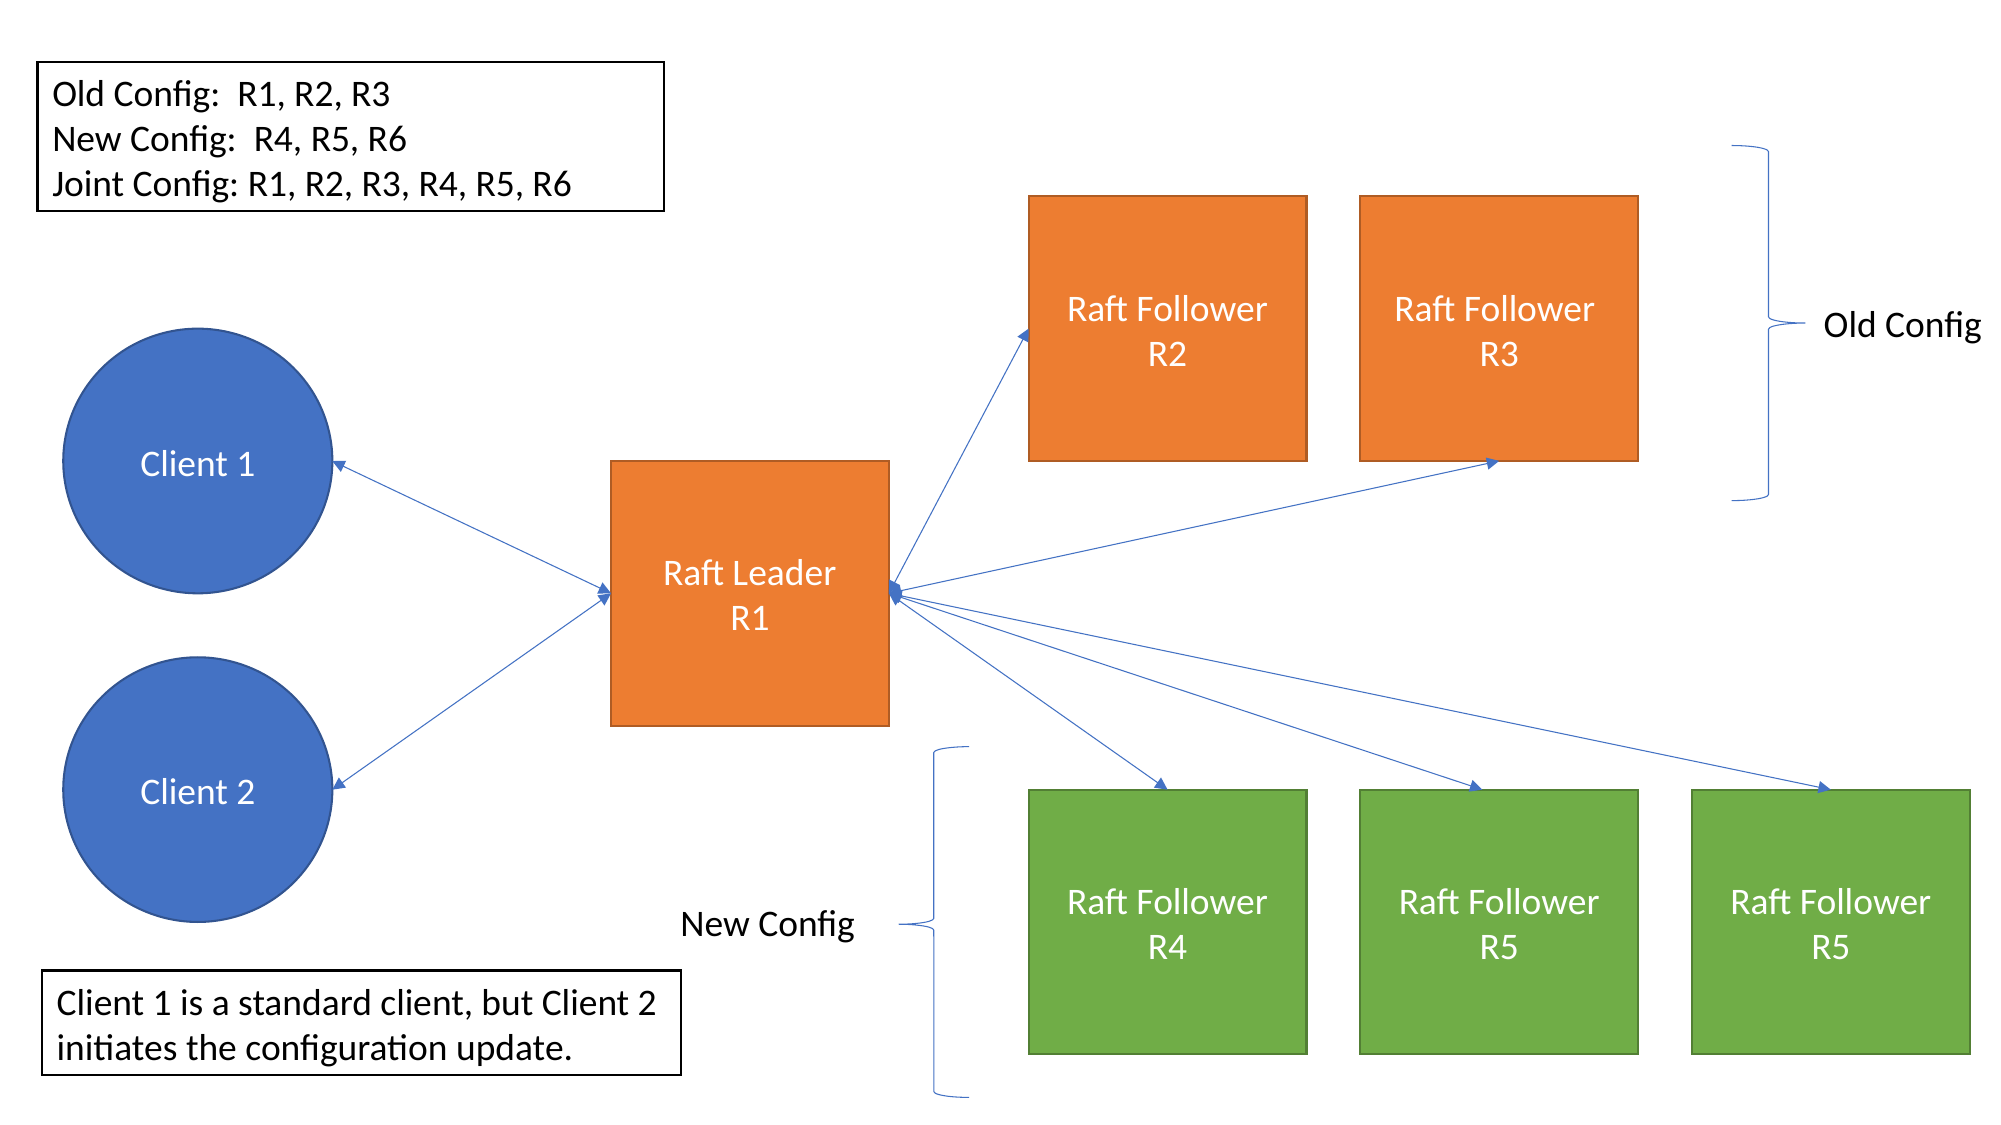

Old Config:  R1, R2, R3
New Config:  R4, R5, R6
Joint Config: R1, R2, R3, R4, R5, R6

Raft Follower
R2
Raft Follower
R3
Old Config
Client 1
Raft Leader
R1
Client 2

Raft Follower
R5
Raft Follower
R4
Raft Follower
R5
New Config
Client 1 is a standard client, but Client 2
initiates the configuration update.